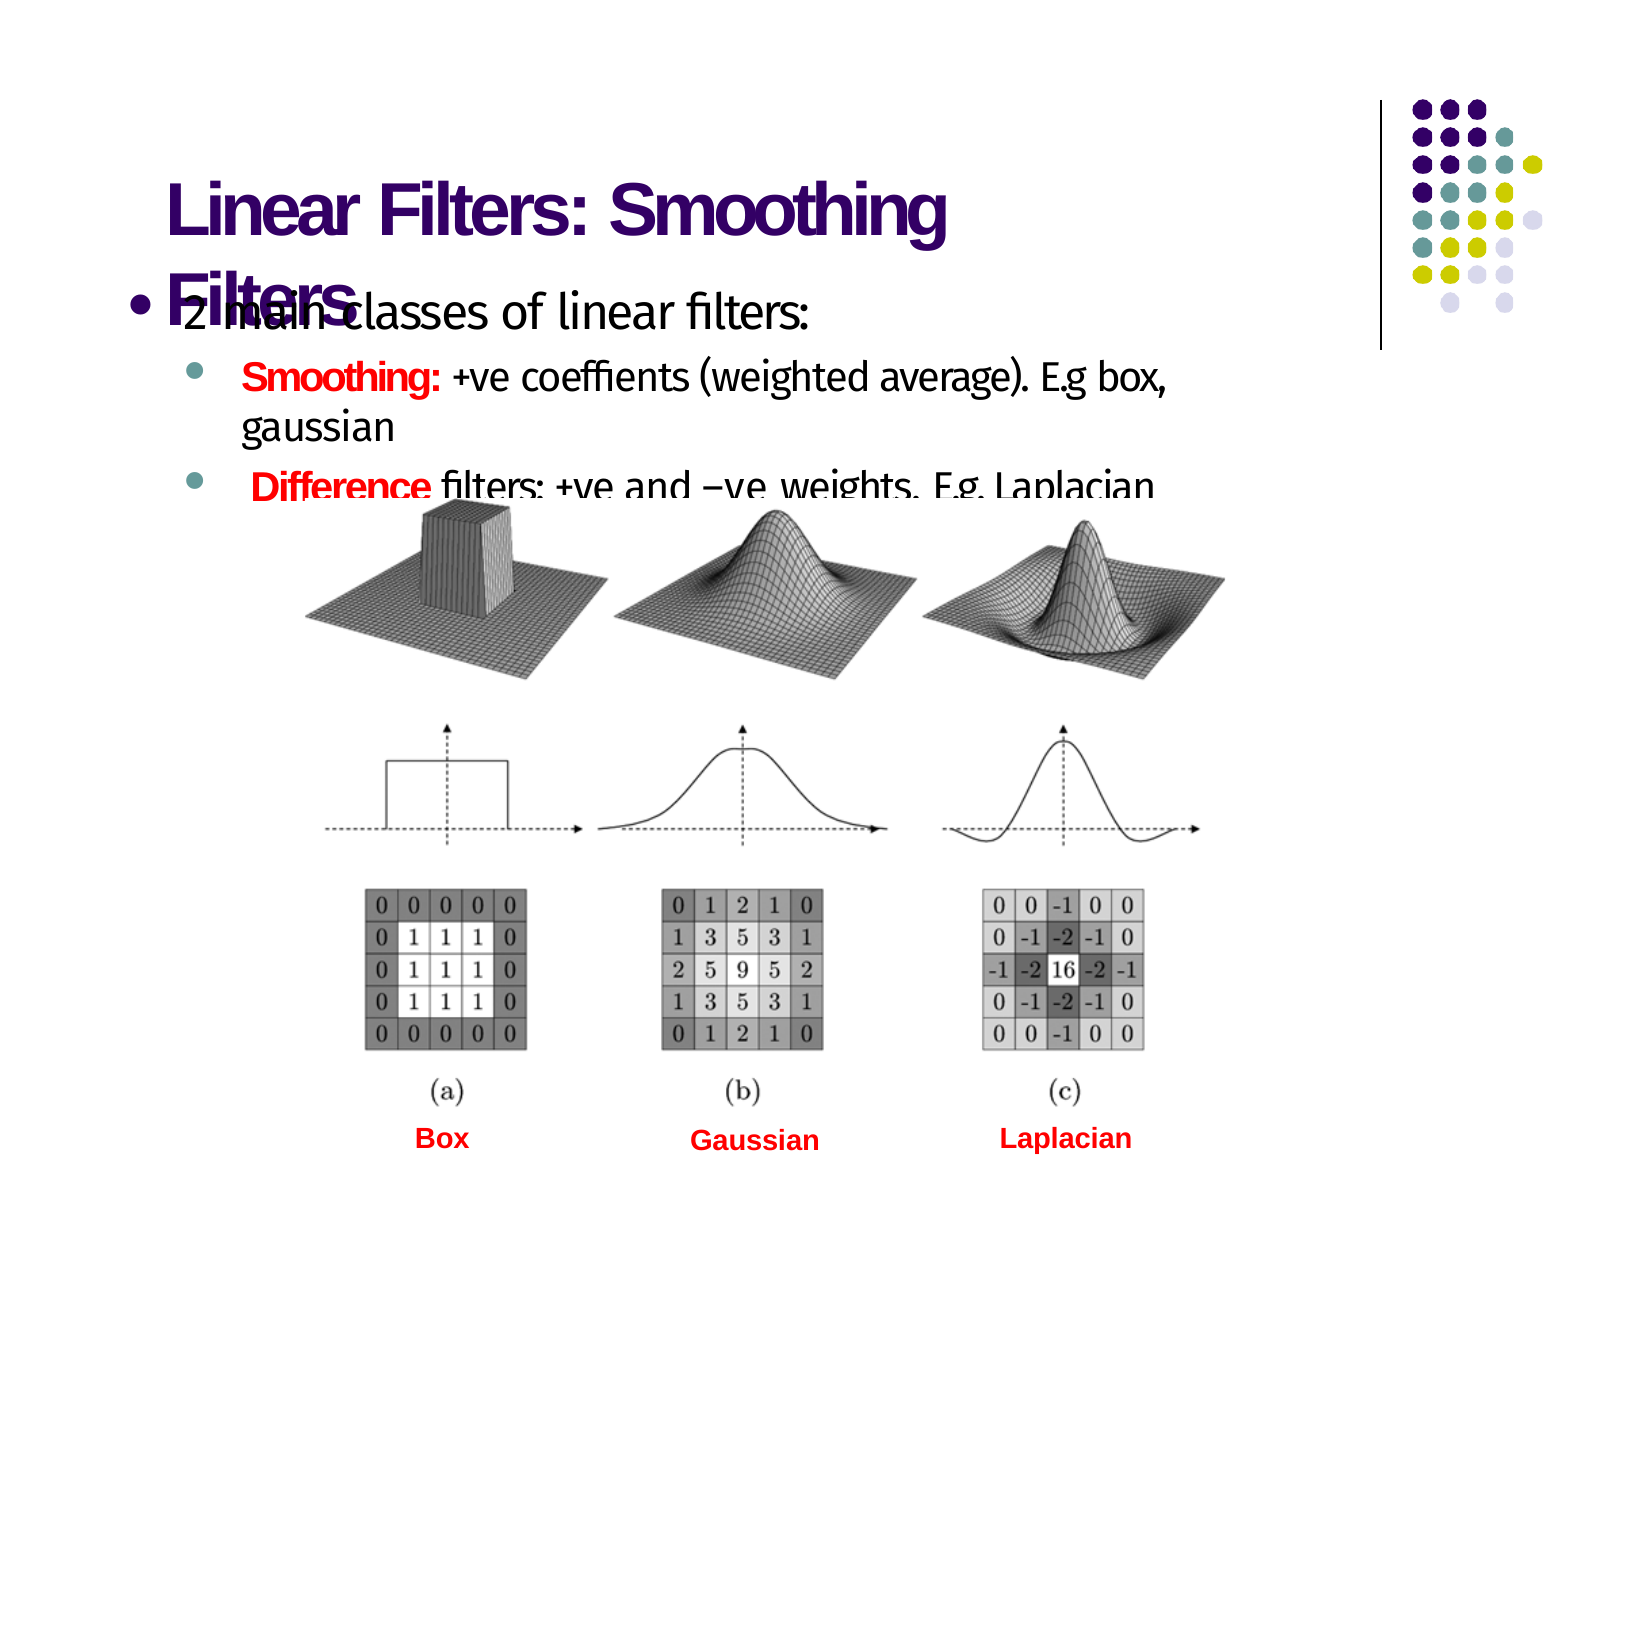

# Linear Filters: Smoothing Filters
2 main classes of linear filters:
Smoothing: +ve coeffients (weighted average). E.g box, gaussian
Difference filters: +ve and –ve weights. E.g. Laplacian

Box
Laplacian
Gaussian